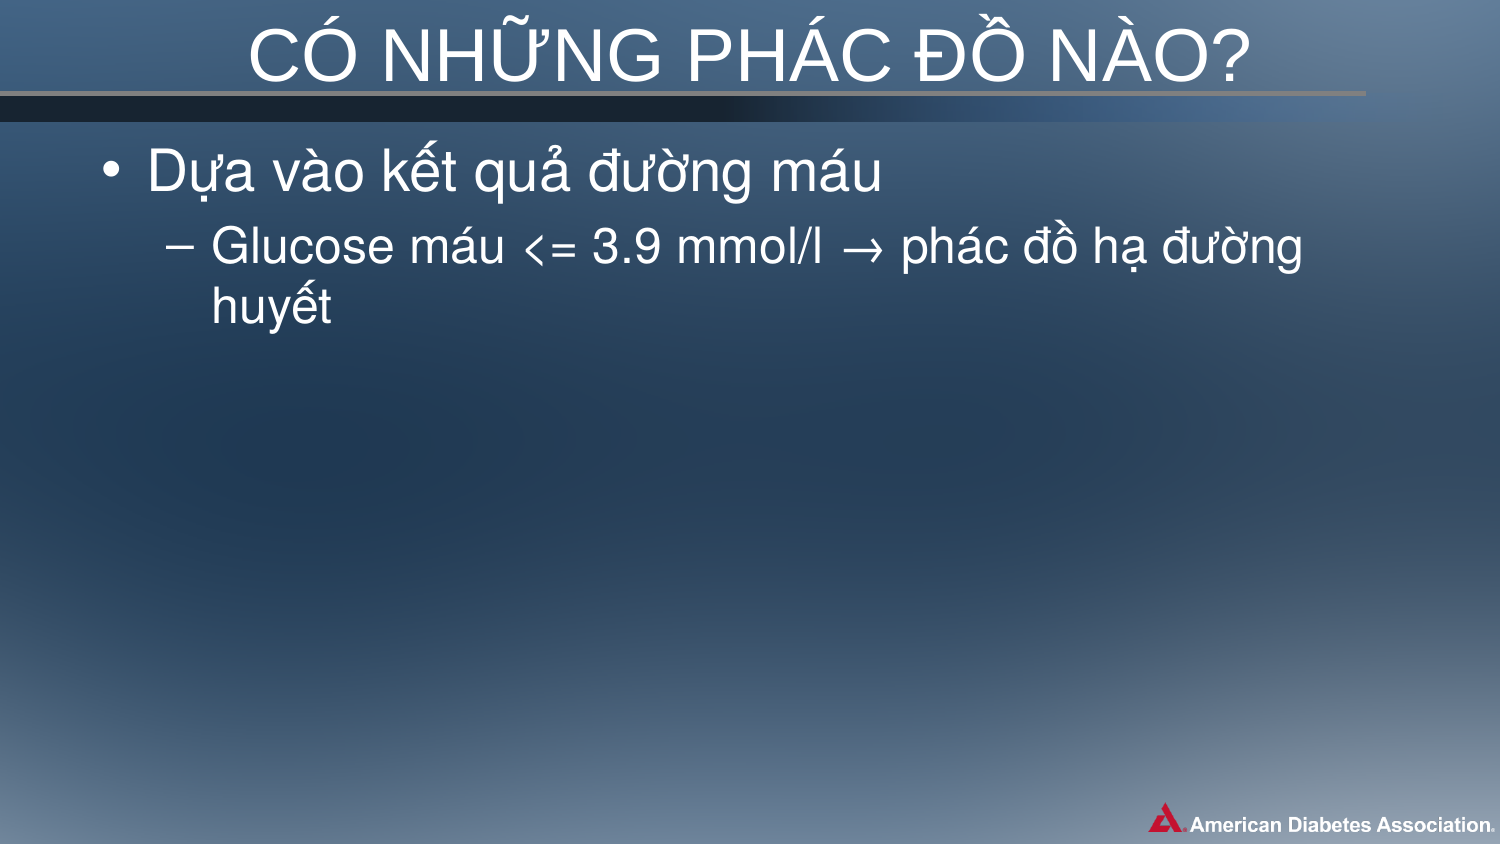

# CÓ NHỮNG PHÁC ĐỒ NÀO?
Dựa vào kết quả đường máu
Glucose máu <= 3.9 mmol/l → phác đồ hạ đường huyết